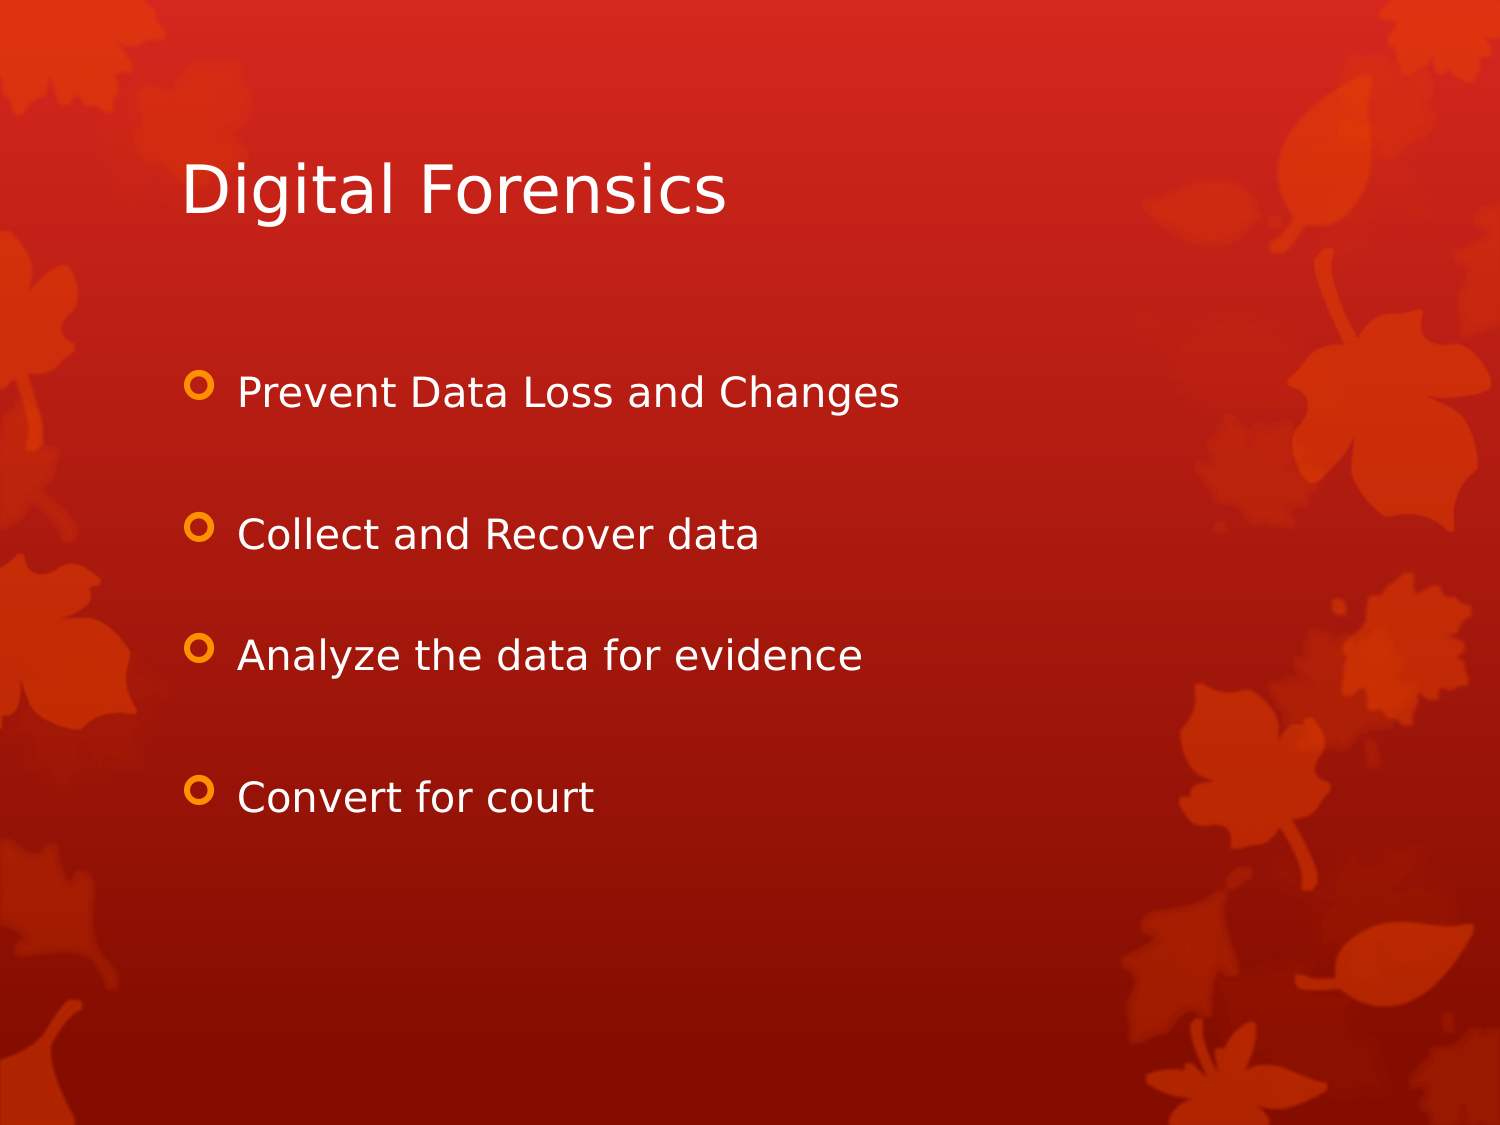

# Digital Forensics
Prevent Data Loss and Changes

Collect and Recover data
Analyze the data for evidence

Convert for court